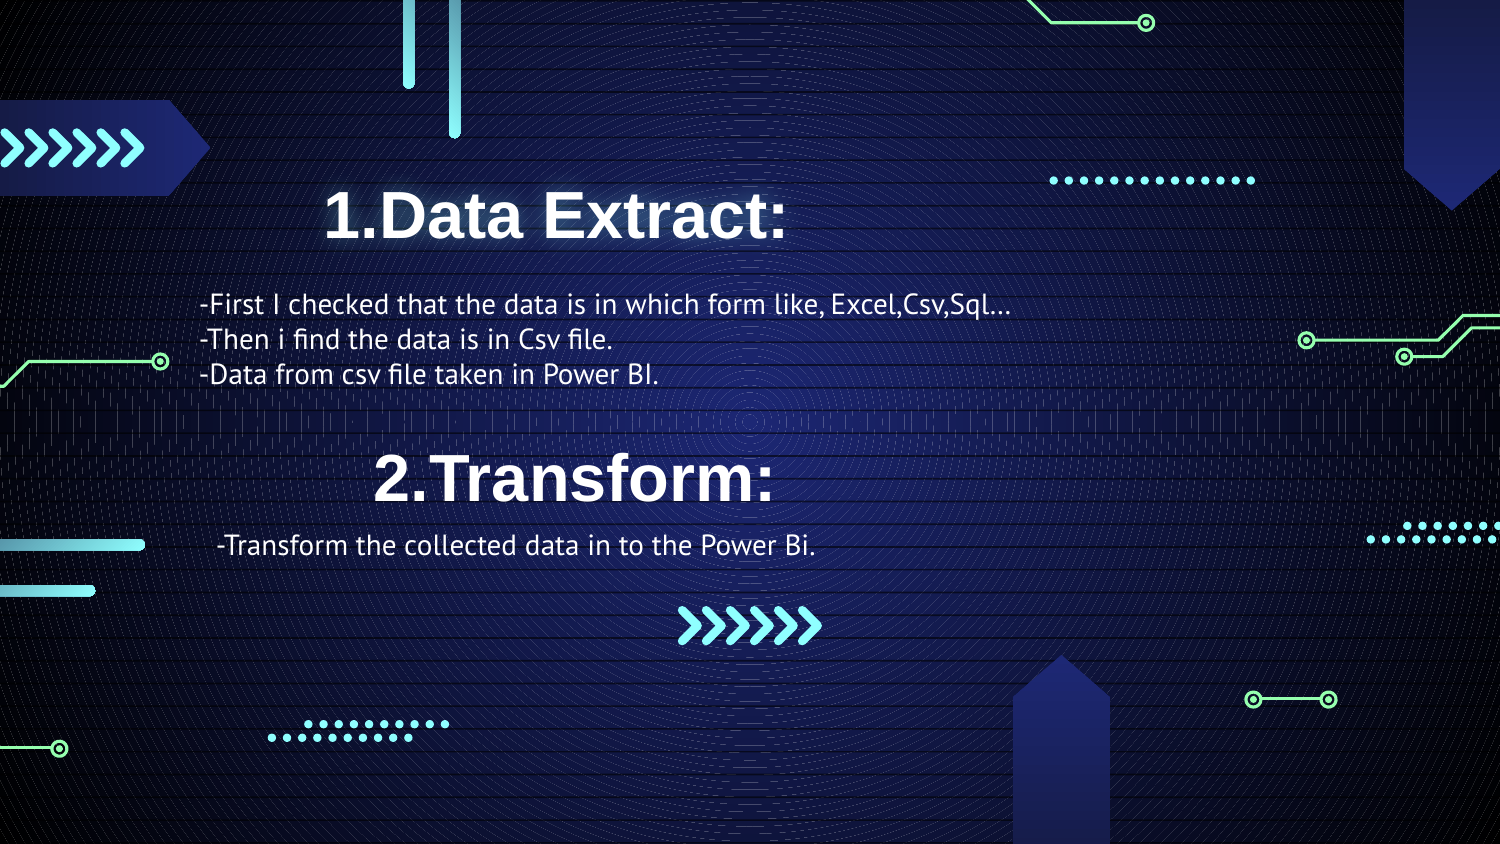

# 1.Data Extract:

-First I checked that the data is in which form like, Excel,Csv,Sql…
-Then i find the data is in Csv file.
-Data from csv file taken in Power BI.

2.Transform:
-Transform the collected data in to the Power Bi.